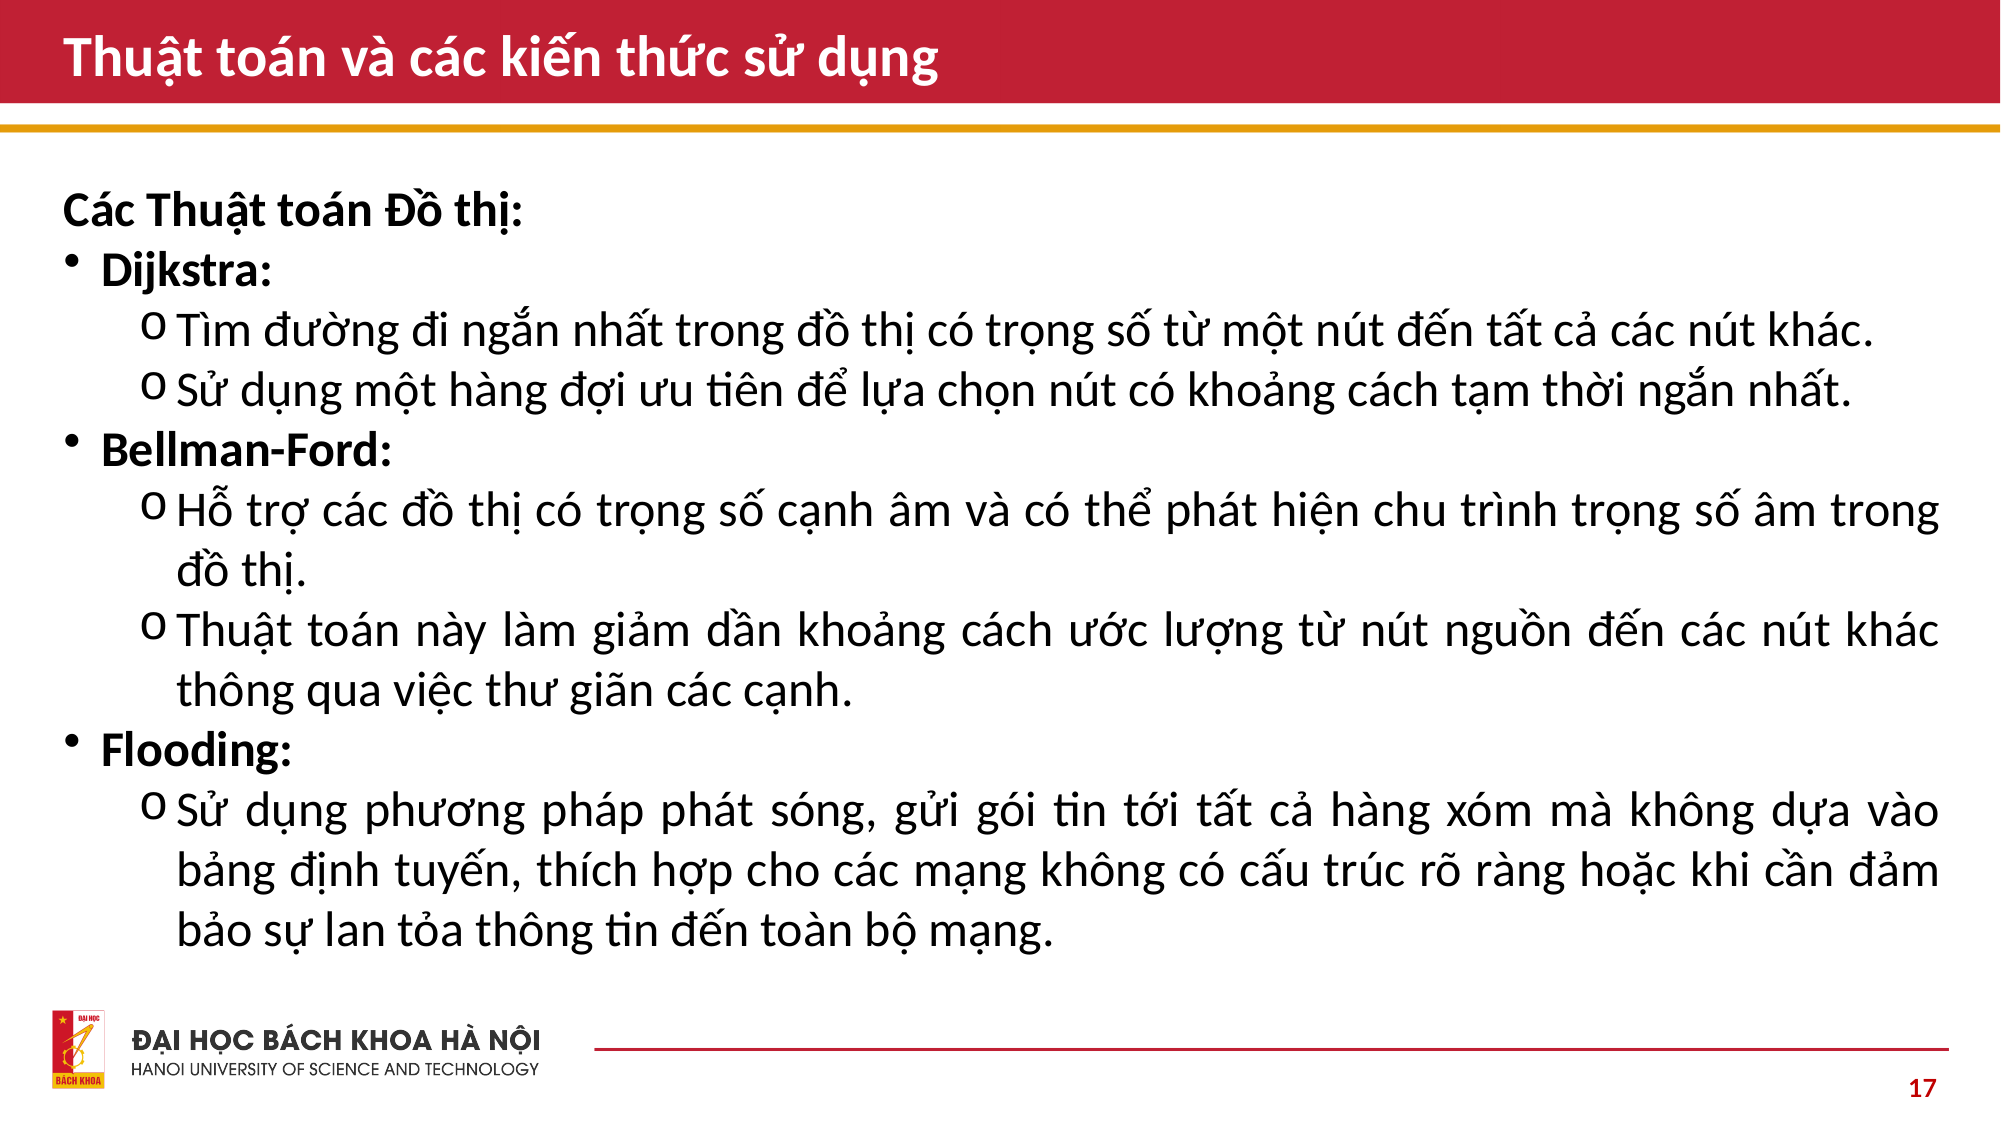

# Thuật toán và các kiến thức sử dụng
Các Thuật toán Đồ thị:
Dijkstra:
Tìm đường đi ngắn nhất trong đồ thị có trọng số từ một nút đến tất cả các nút khác.
Sử dụng một hàng đợi ưu tiên để lựa chọn nút có khoảng cách tạm thời ngắn nhất​.
Bellman-Ford:
Hỗ trợ các đồ thị có trọng số cạnh âm và có thể phát hiện chu trình trọng số âm trong đồ thị.
Thuật toán này làm giảm dần khoảng cách ước lượng từ nút nguồn đến các nút khác thông qua việc thư giãn các cạnh​.
Flooding:
Sử dụng phương pháp phát sóng, gửi gói tin tới tất cả hàng xóm mà không dựa vào bảng định tuyến, thích hợp cho các mạng không có cấu trúc rõ ràng hoặc khi cần đảm bảo sự lan tỏa thông tin đến toàn bộ mạng​.
17